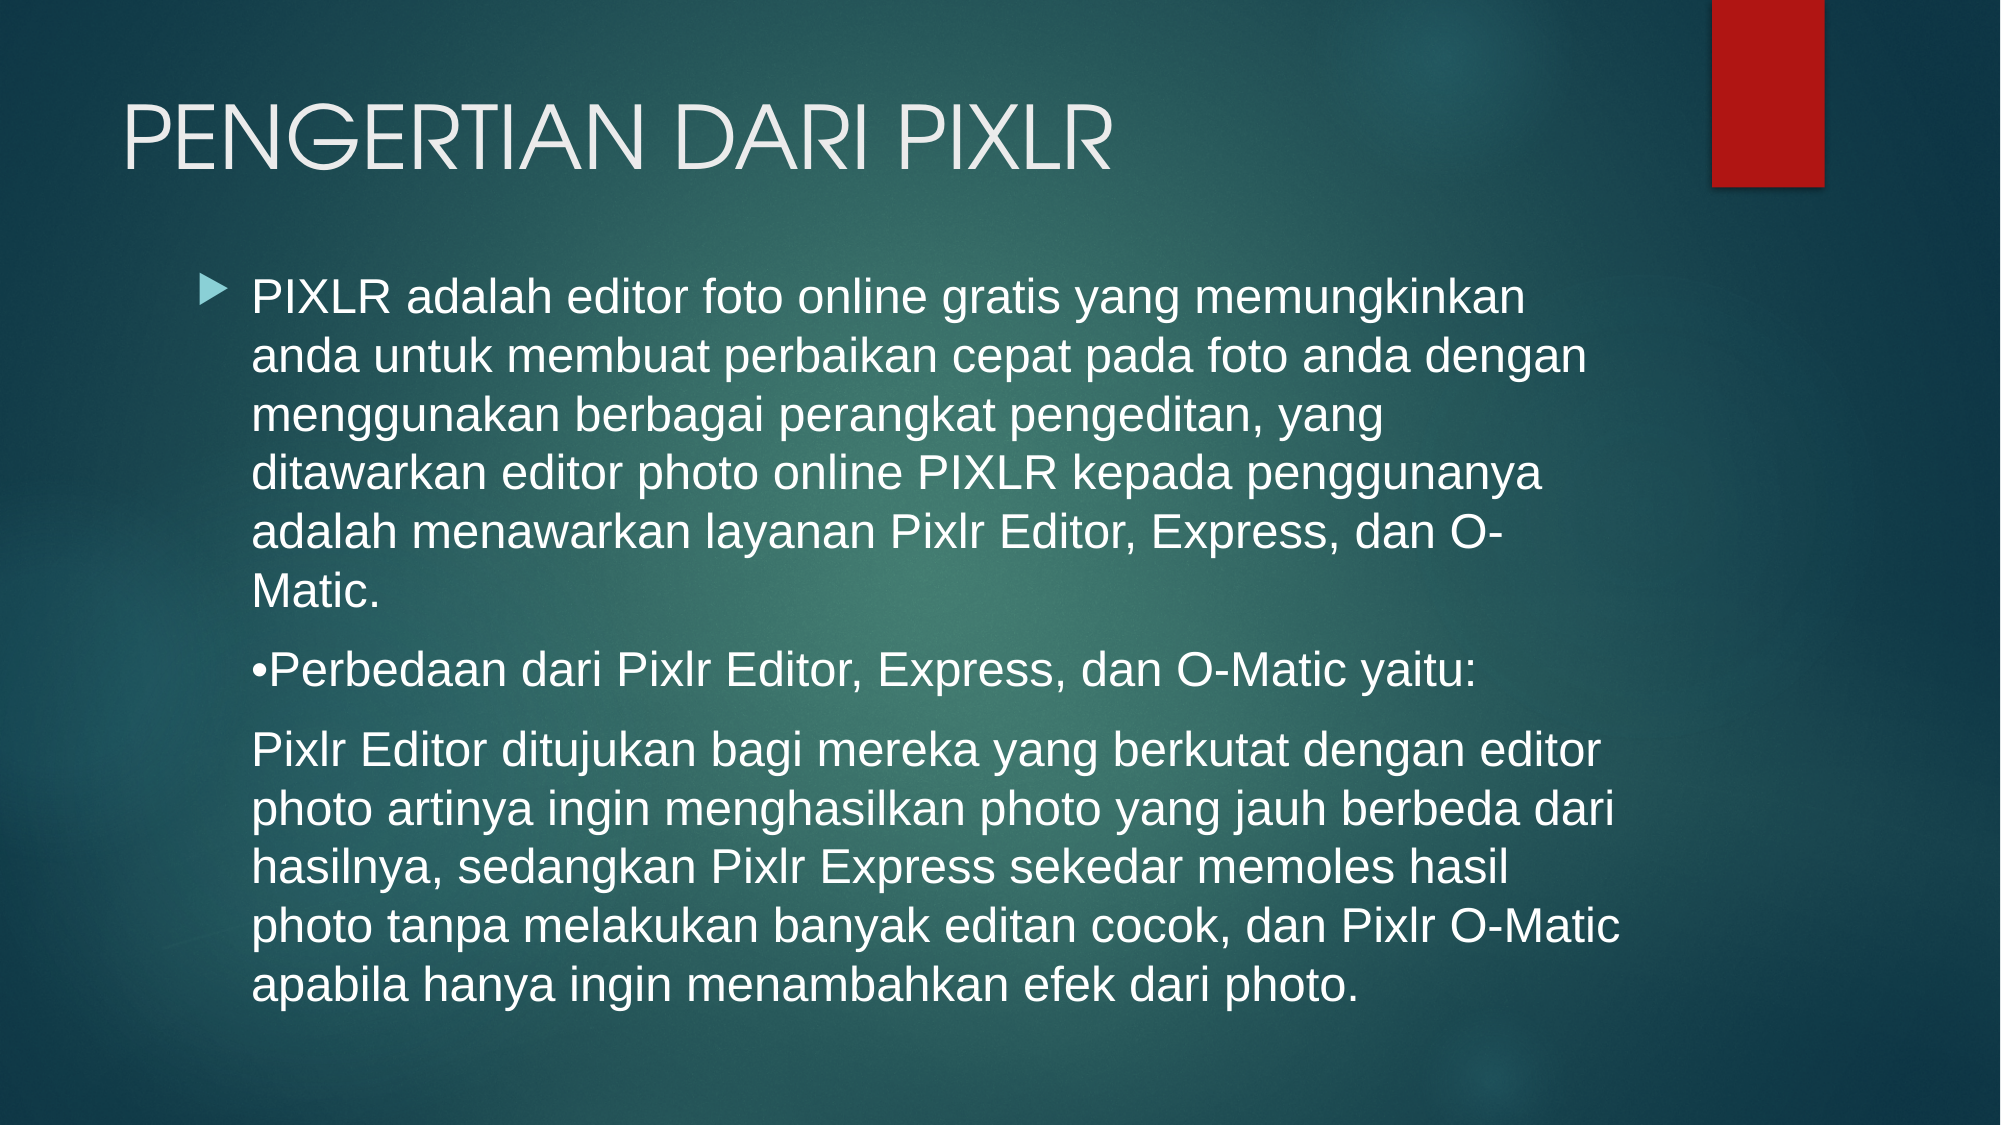

# PENGERTIAN DARI PIXLR
PIXLR adalah editor foto online gratis yang memungkinkan anda untuk membuat perbaikan cepat pada foto anda dengan menggunakan berbagai perangkat pengeditan, yang ditawarkan editor photo online PIXLR kepada penggunanya adalah menawarkan layanan Pixlr Editor, Express, dan O-Matic.
	•Perbedaan dari Pixlr Editor, Express, dan O-Matic yaitu:
	Pixlr Editor ditujukan bagi mereka yang berkutat dengan editor photo artinya ingin menghasilkan photo yang jauh berbeda dari hasilnya, sedangkan Pixlr Express sekedar memoles hasil photo tanpa melakukan banyak editan cocok, dan Pixlr O-Matic apabila hanya ingin menambahkan efek dari photo.